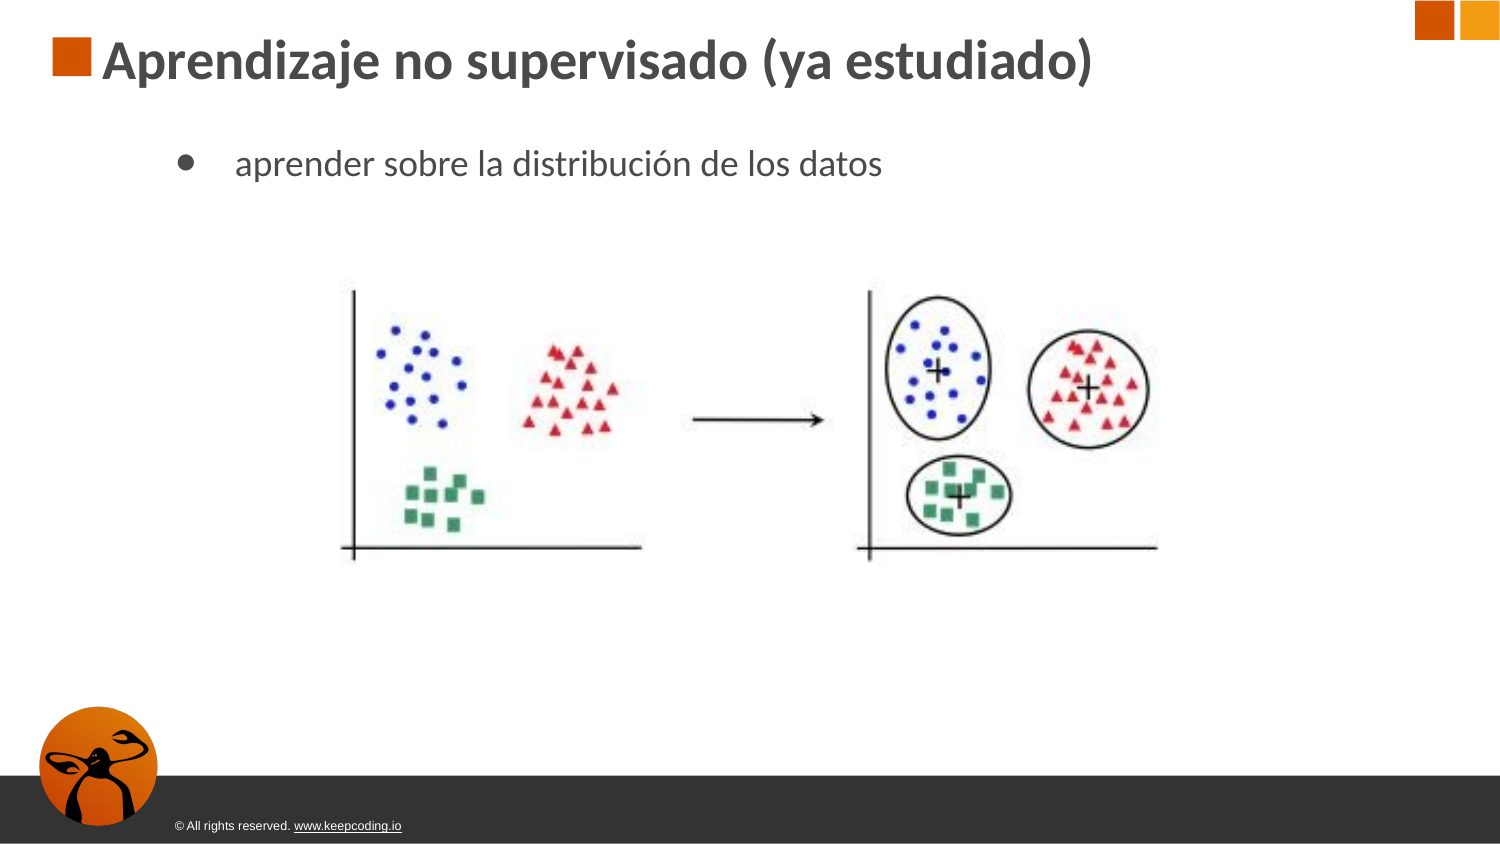

# Aprendizaje no supervisado (ya estudiado)
aprender sobre la distribución de los datos

© All rights reserved. www.keepcoding.io